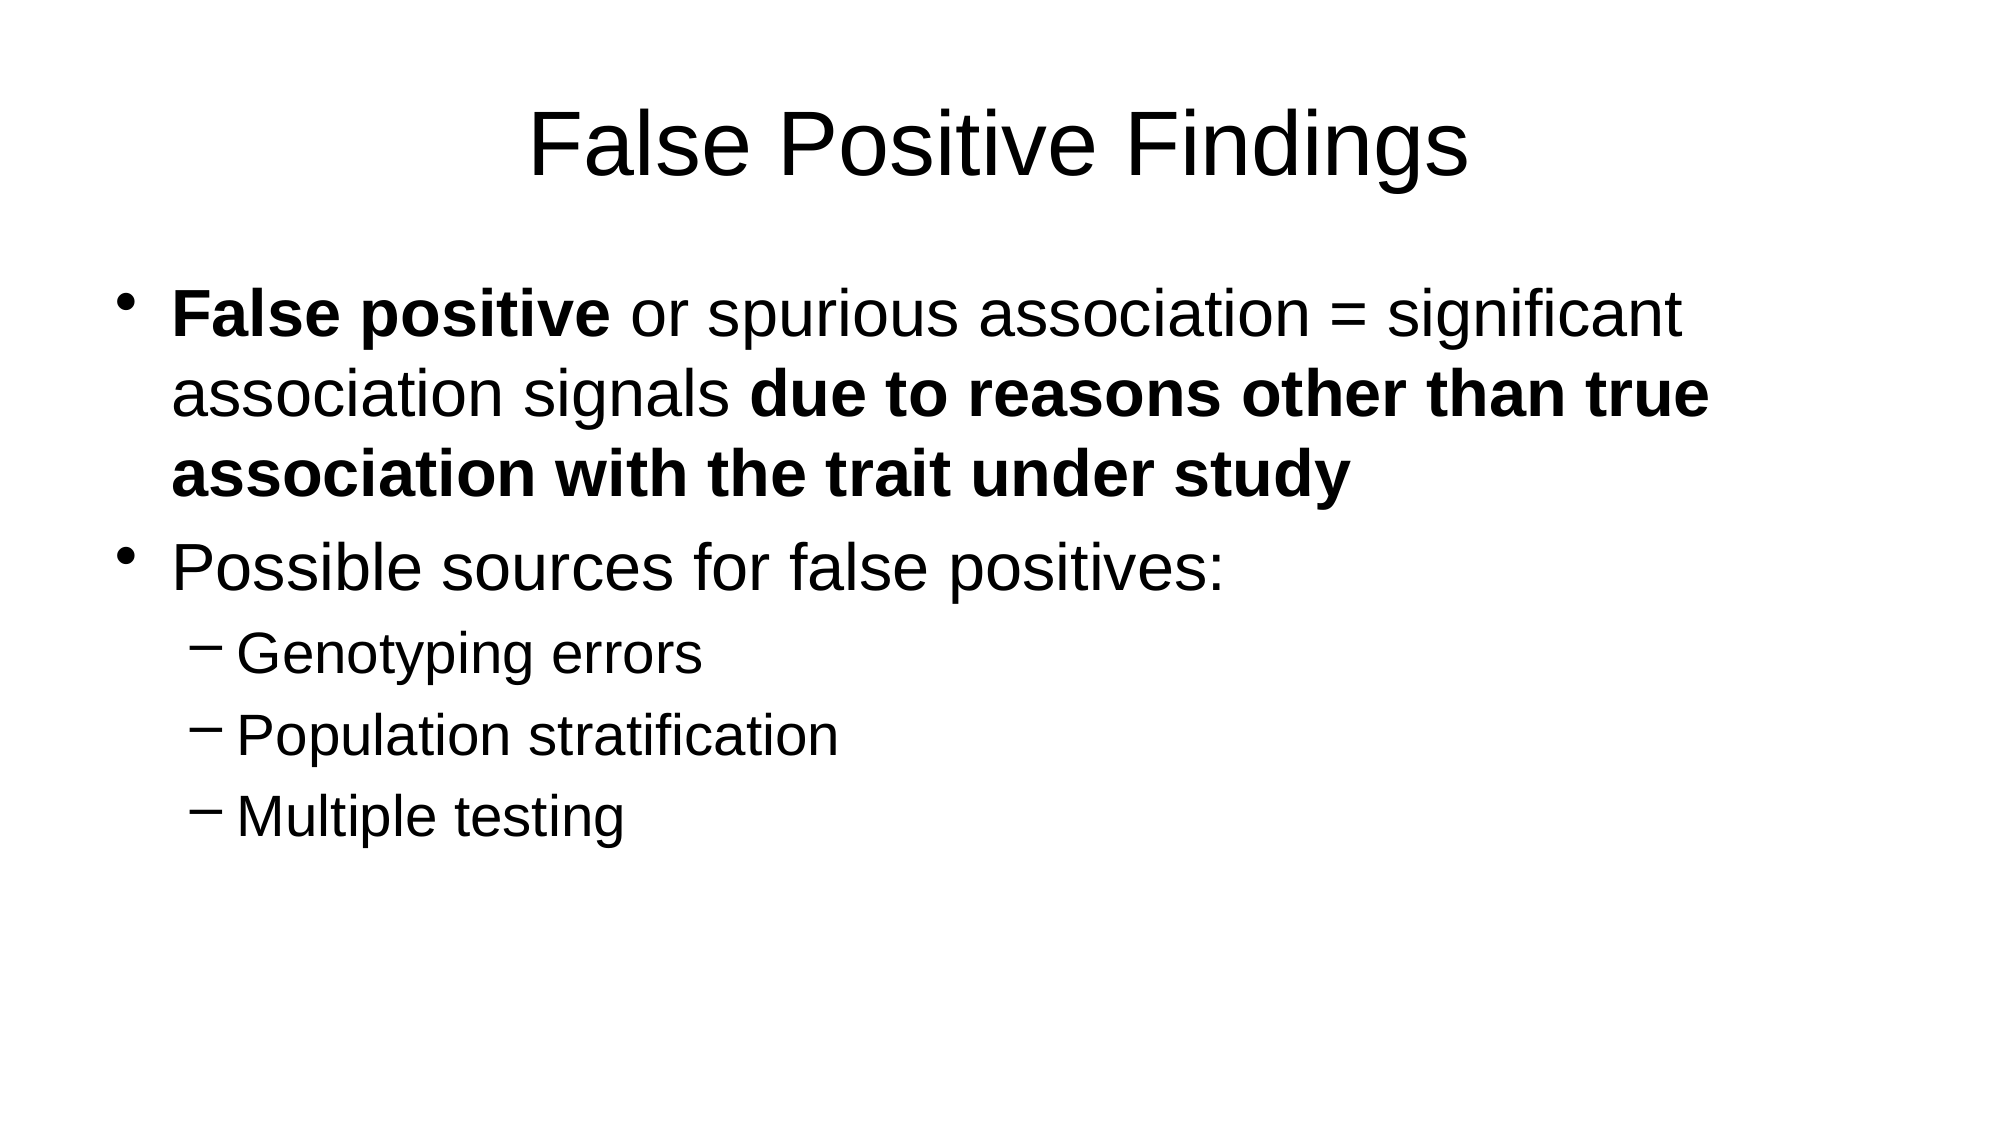

# False Positive Findings
False positive or spurious association = significant association signals due to reasons other than true association with the trait under study
Possible sources for false positives:
Genotyping errors
Population stratification
Multiple testing